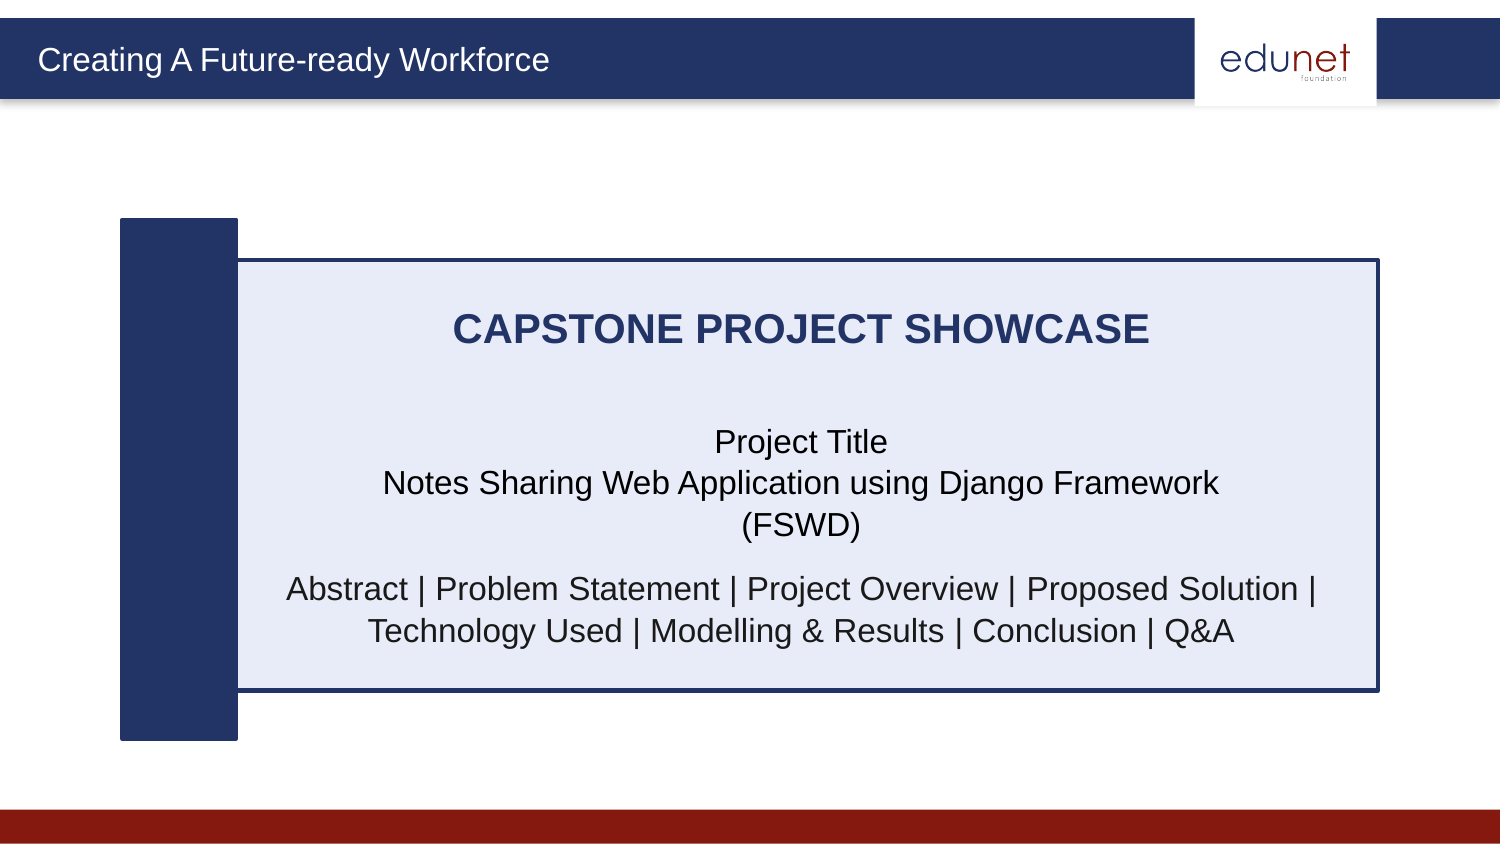

CAPSTONE PROJECT SHOWCASE
Project Title
Notes Sharing Web Application using Django Framework (FSWD)
Abstract | Problem Statement | Project Overview | Proposed Solution | Technology Used | Modelling & Results | Conclusion | Q&A